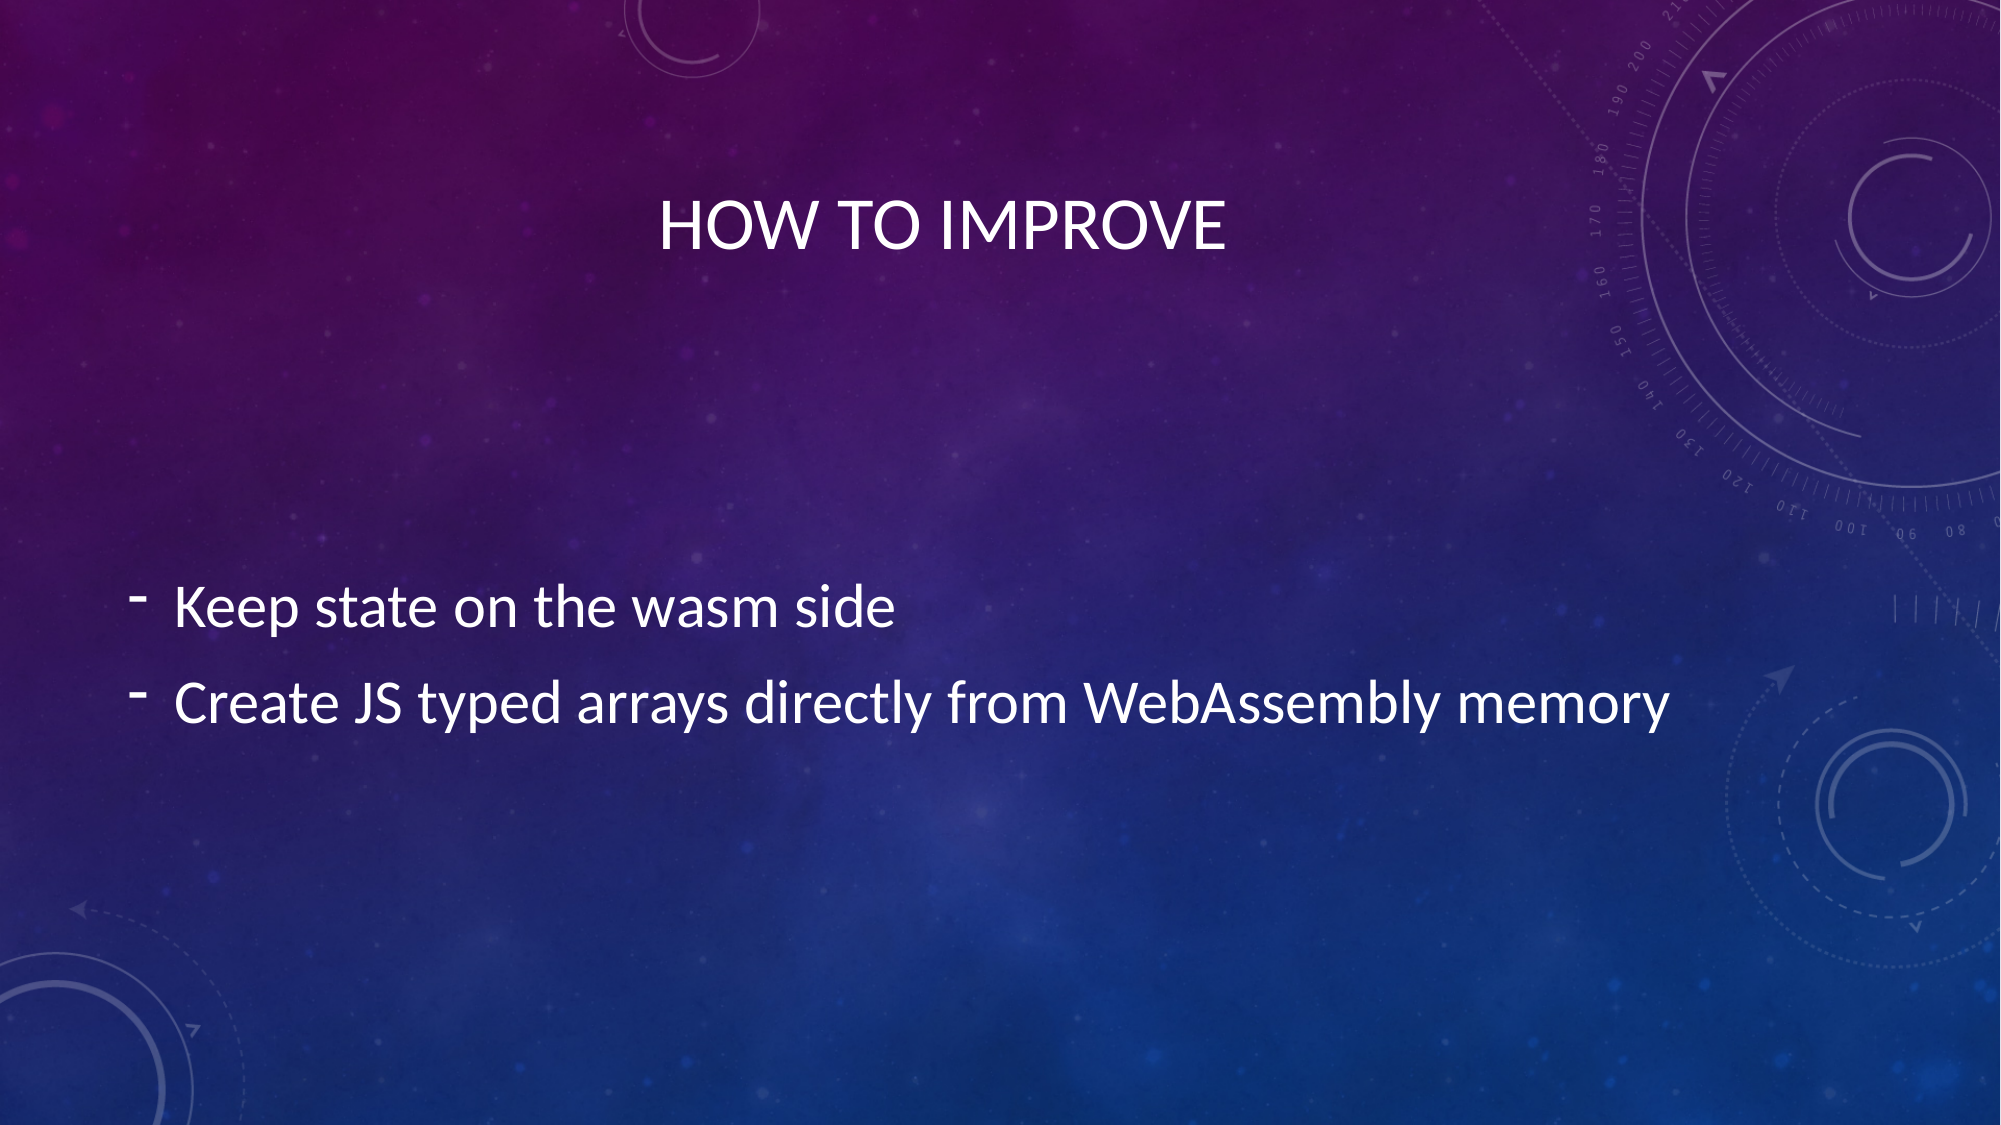

# How to improve
Keep state on the wasm side
Create JS typed arrays directly from WebAssembly memory